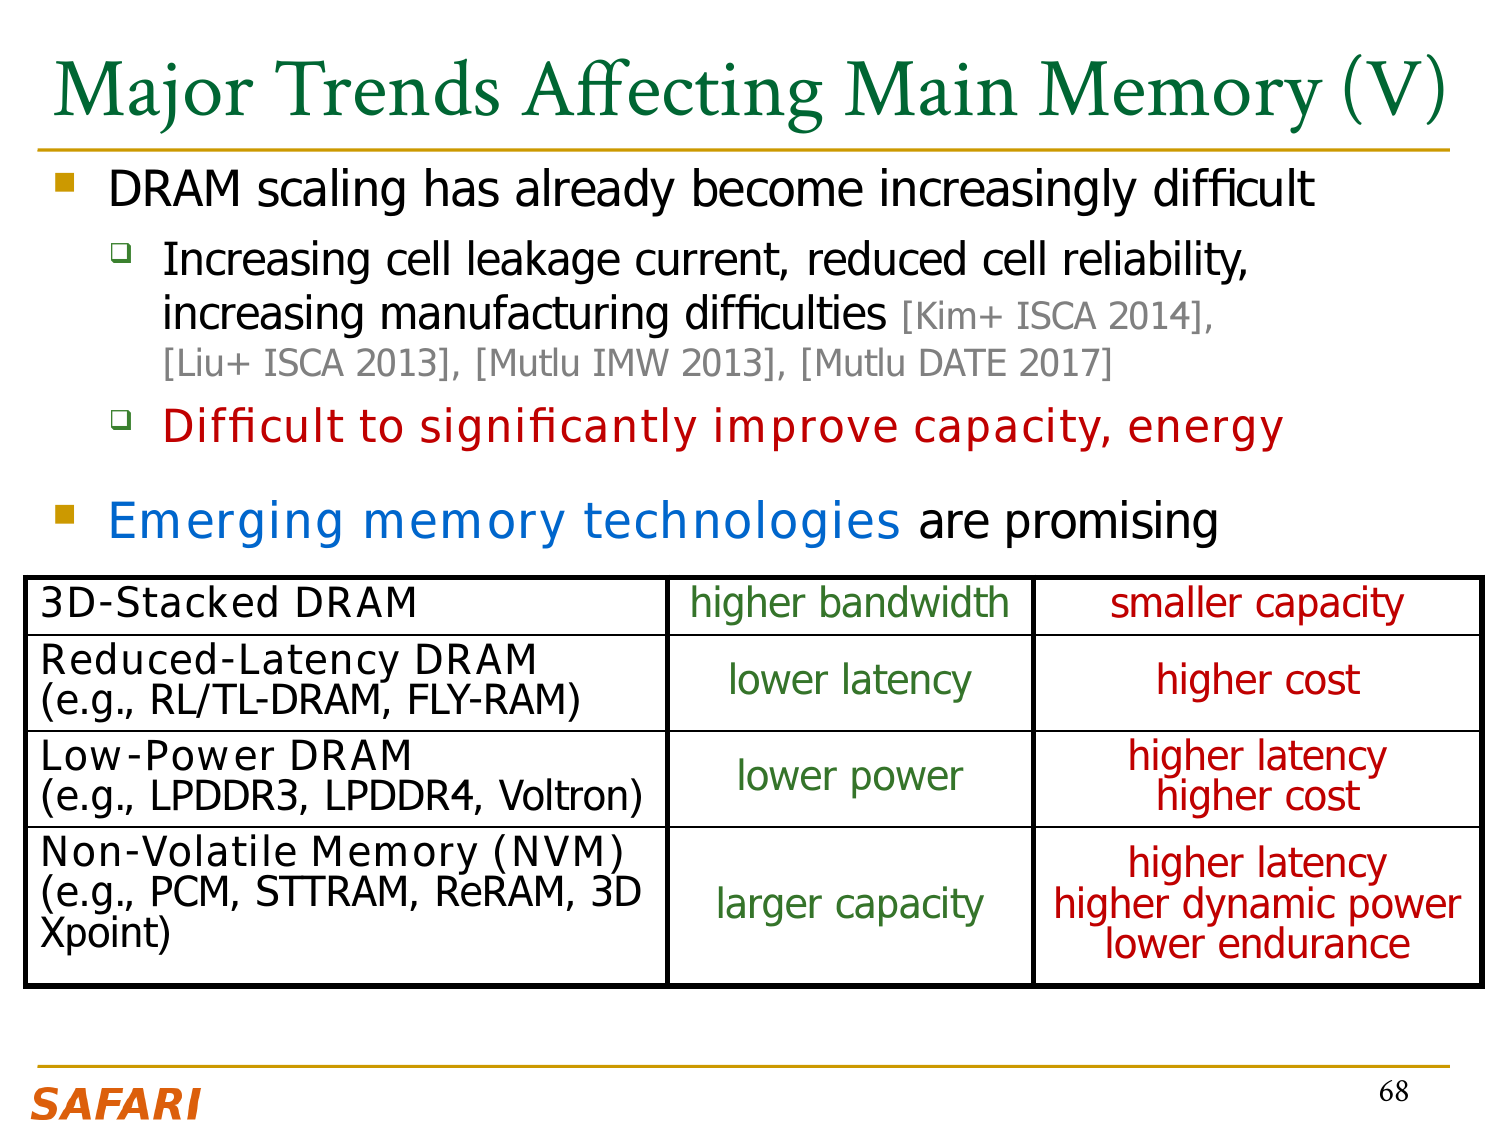

# Major Trends Affecting Main Memory (V)
DRAM scaling has already become increasingly difficult
Increasing cell leakage current, reduced cell reliability, increasing manufacturing difficulties [Kim+ ISCA 2014],
[Liu+ ISCA 2013], [Mutlu IMW 2013], [Mutlu DATE 2017]
Difficult to significantly improve capacity, energy
Emerging memory technologies are promising

| 3D-Stacked DRAM | higher bandwidth | smaller capacity |
| --- | --- | --- |
| Reduced-Latency DRAM (e.g., RL/TL-DRAM, FLY-RAM) | lower latency | higher cost |
| Low-Power DRAM (e.g., LPDDR3, LPDDR4, Voltron) | lower power | higher latency higher cost |
| Non-Volatile Memory (NVM) (e.g., PCM, STTRAM, ReRAM, 3D Xpoint) | larger capacity | higher latency higher dynamic power lower endurance |
68